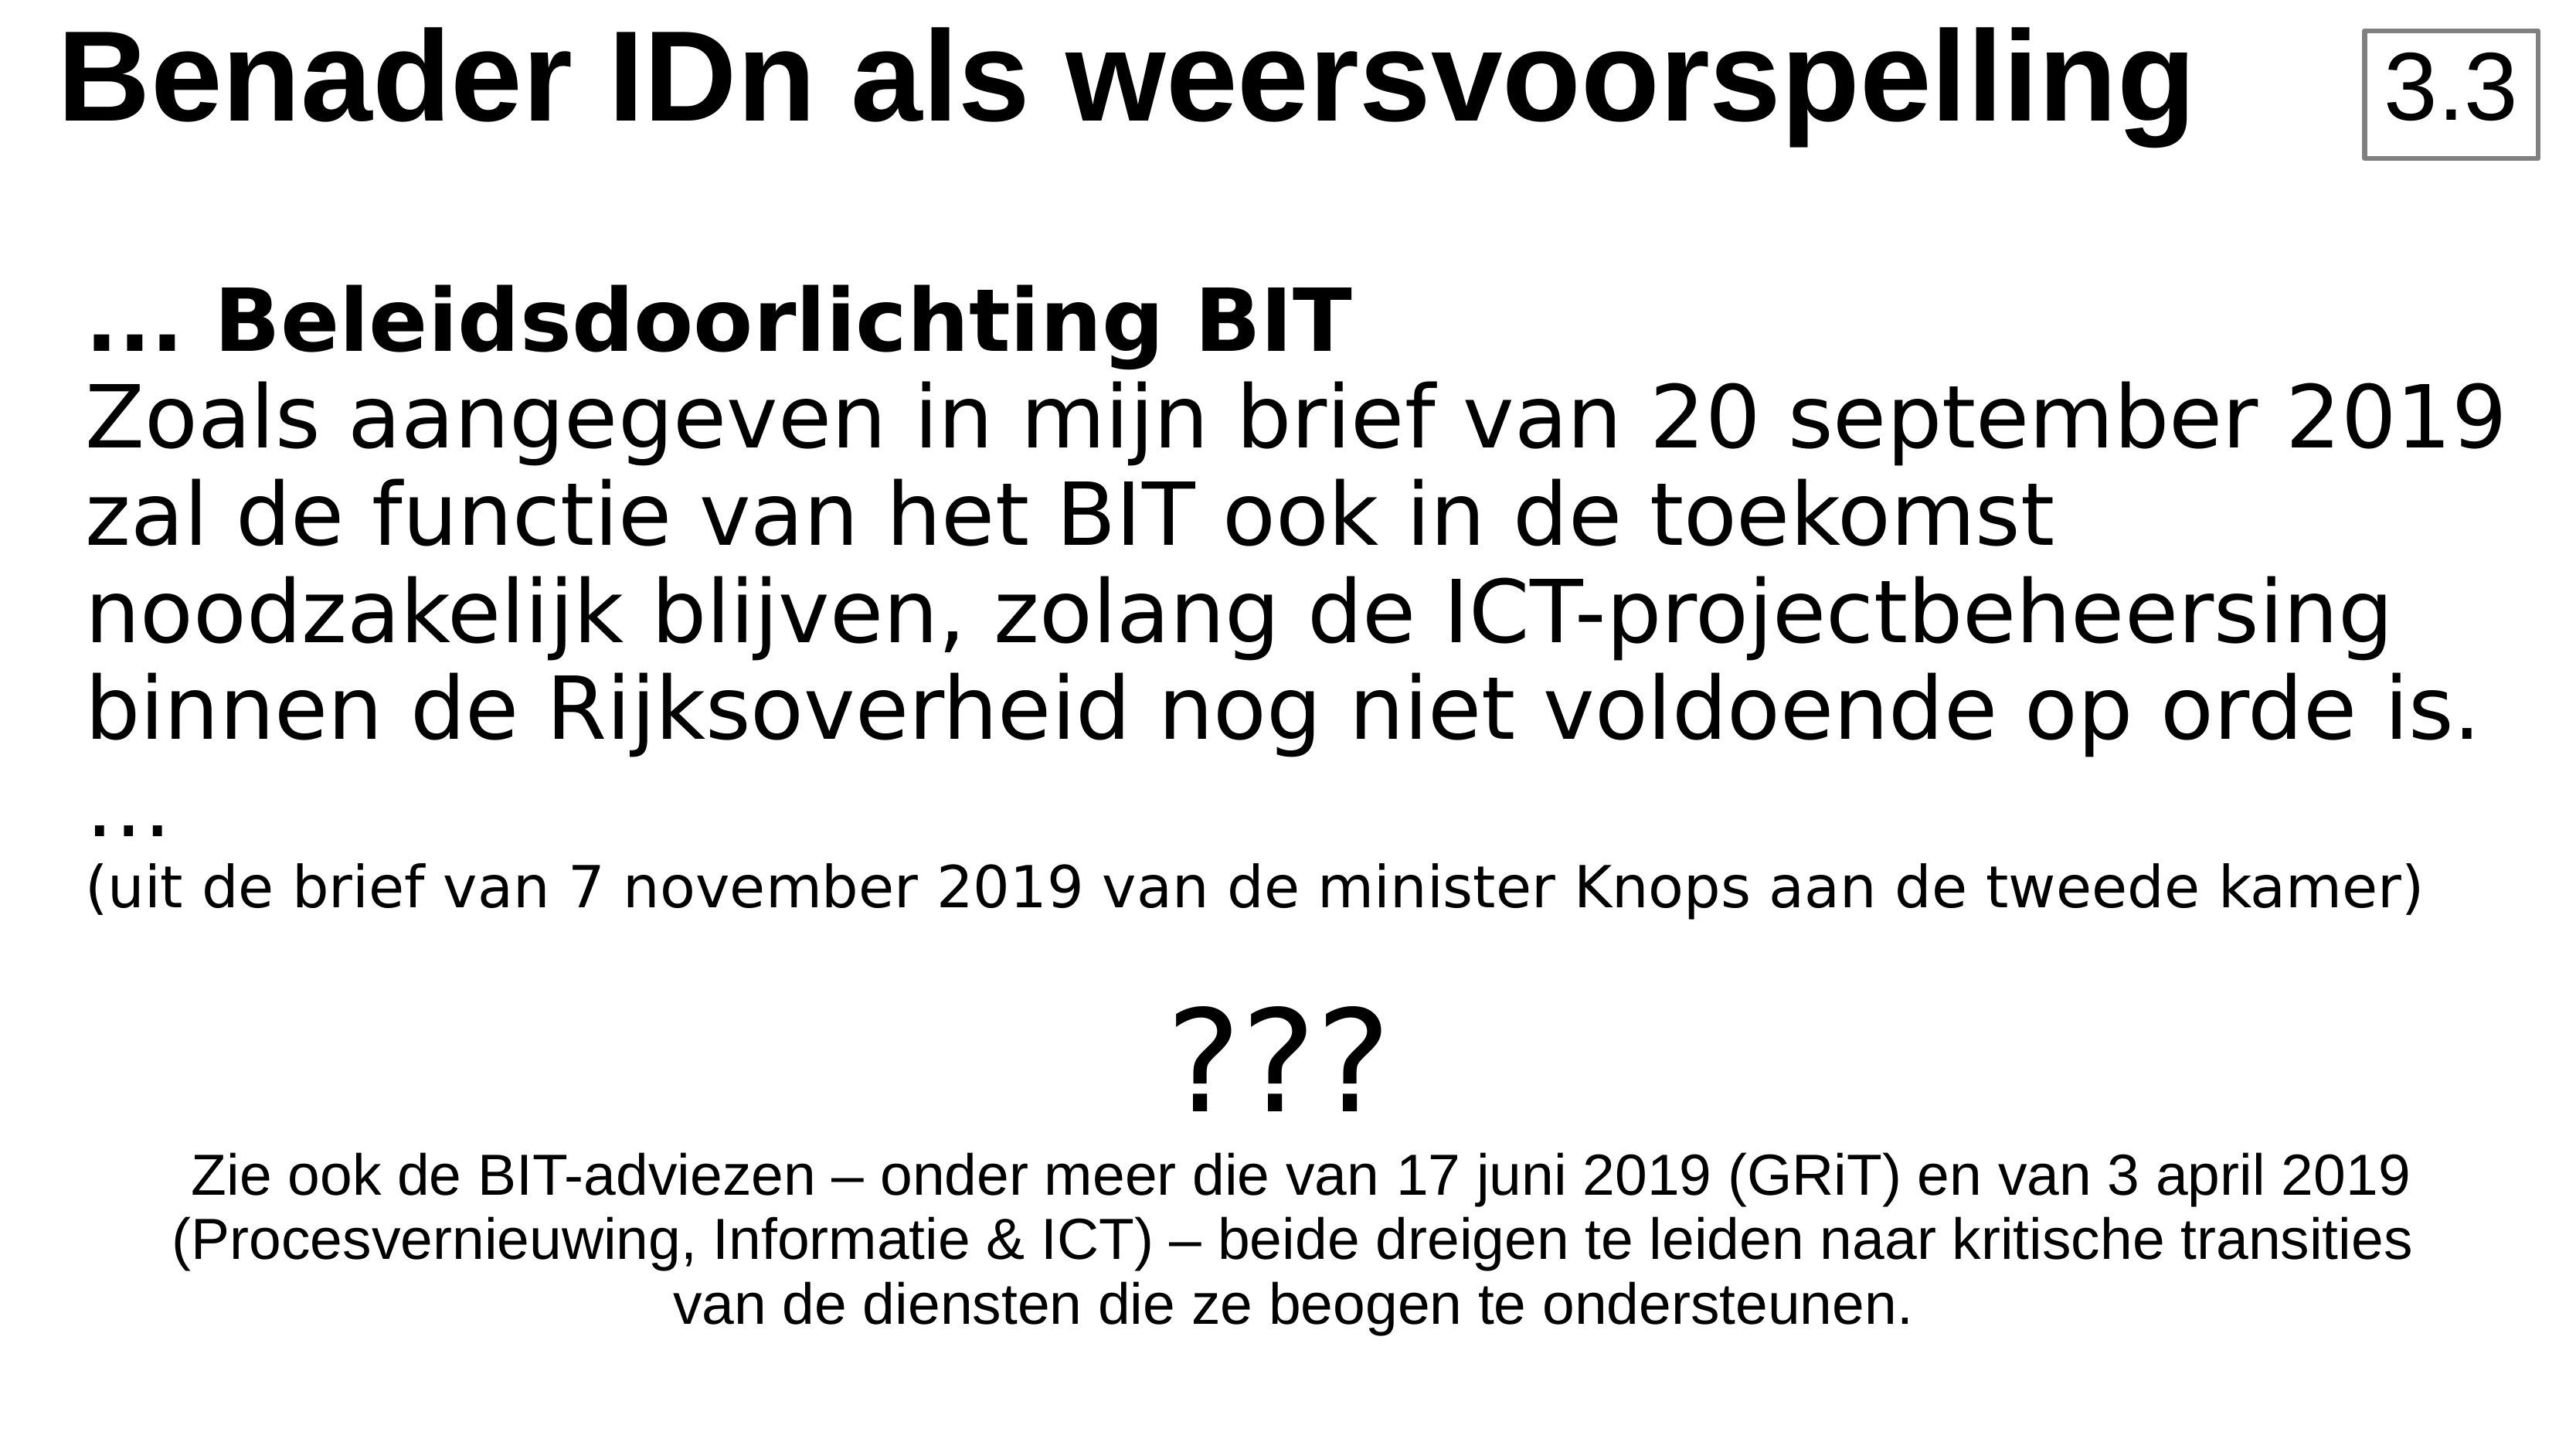

Benader IDn als weersvoorspelling
3.3

... Beleidsdoorlichting BIT
Zoals aangegeven in mijn brief van 20 september 2019 zal de functie van het BIT ook in de toekomst noodzakelijk blijven, zolang de ICT-projectbeheersing binnen de Rijksoverheid nog niet voldoende op orde is.
…
(uit de brief van 7 november 2019 van de minister Knops aan de tweede kamer)

???
Zie ook de BIT-adviezen – onder meer die van 17 juni 2019 (GRiT) en van 3 april 2019 (Procesvernieuwing, Informatie & ICT) – beide dreigen te leiden naar kritische transities
van de diensten die ze beogen te ondersteunen.